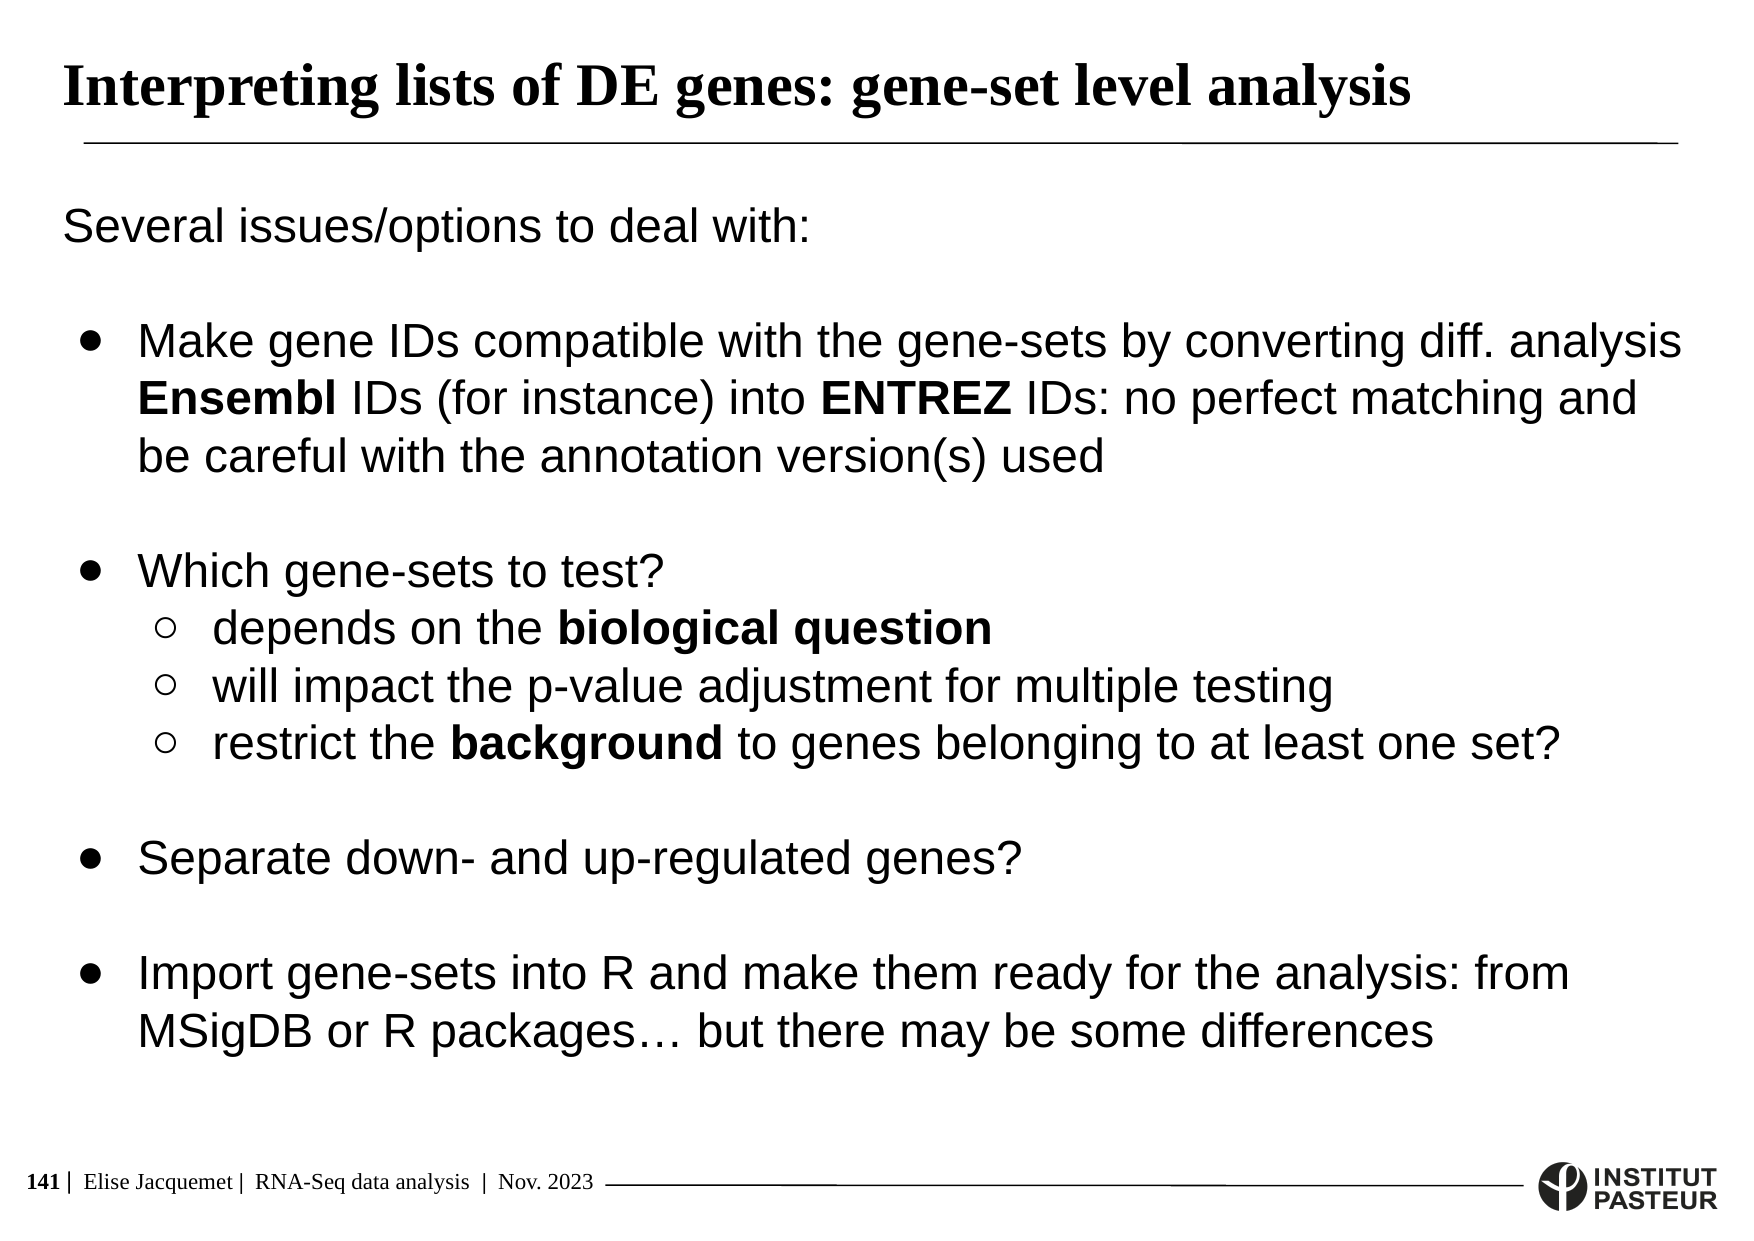

Interpreting lists of DE genes: gene-set level analysis
Several issues/options to deal with:

Make gene IDs compatible with the gene-sets by converting diff. analysis Ensembl IDs (for instance) into ENTREZ IDs: no perfect matching and be careful with the annotation version(s) used

Which gene-sets to test?
depends on the biological question
will impact the p-value adjustment for multiple testing
restrict the background to genes belonging to at least one set?

Separate down- and up-regulated genes?

Import gene-sets into R and make them ready for the analysis: from MSigDB or R packages… but there may be some differences